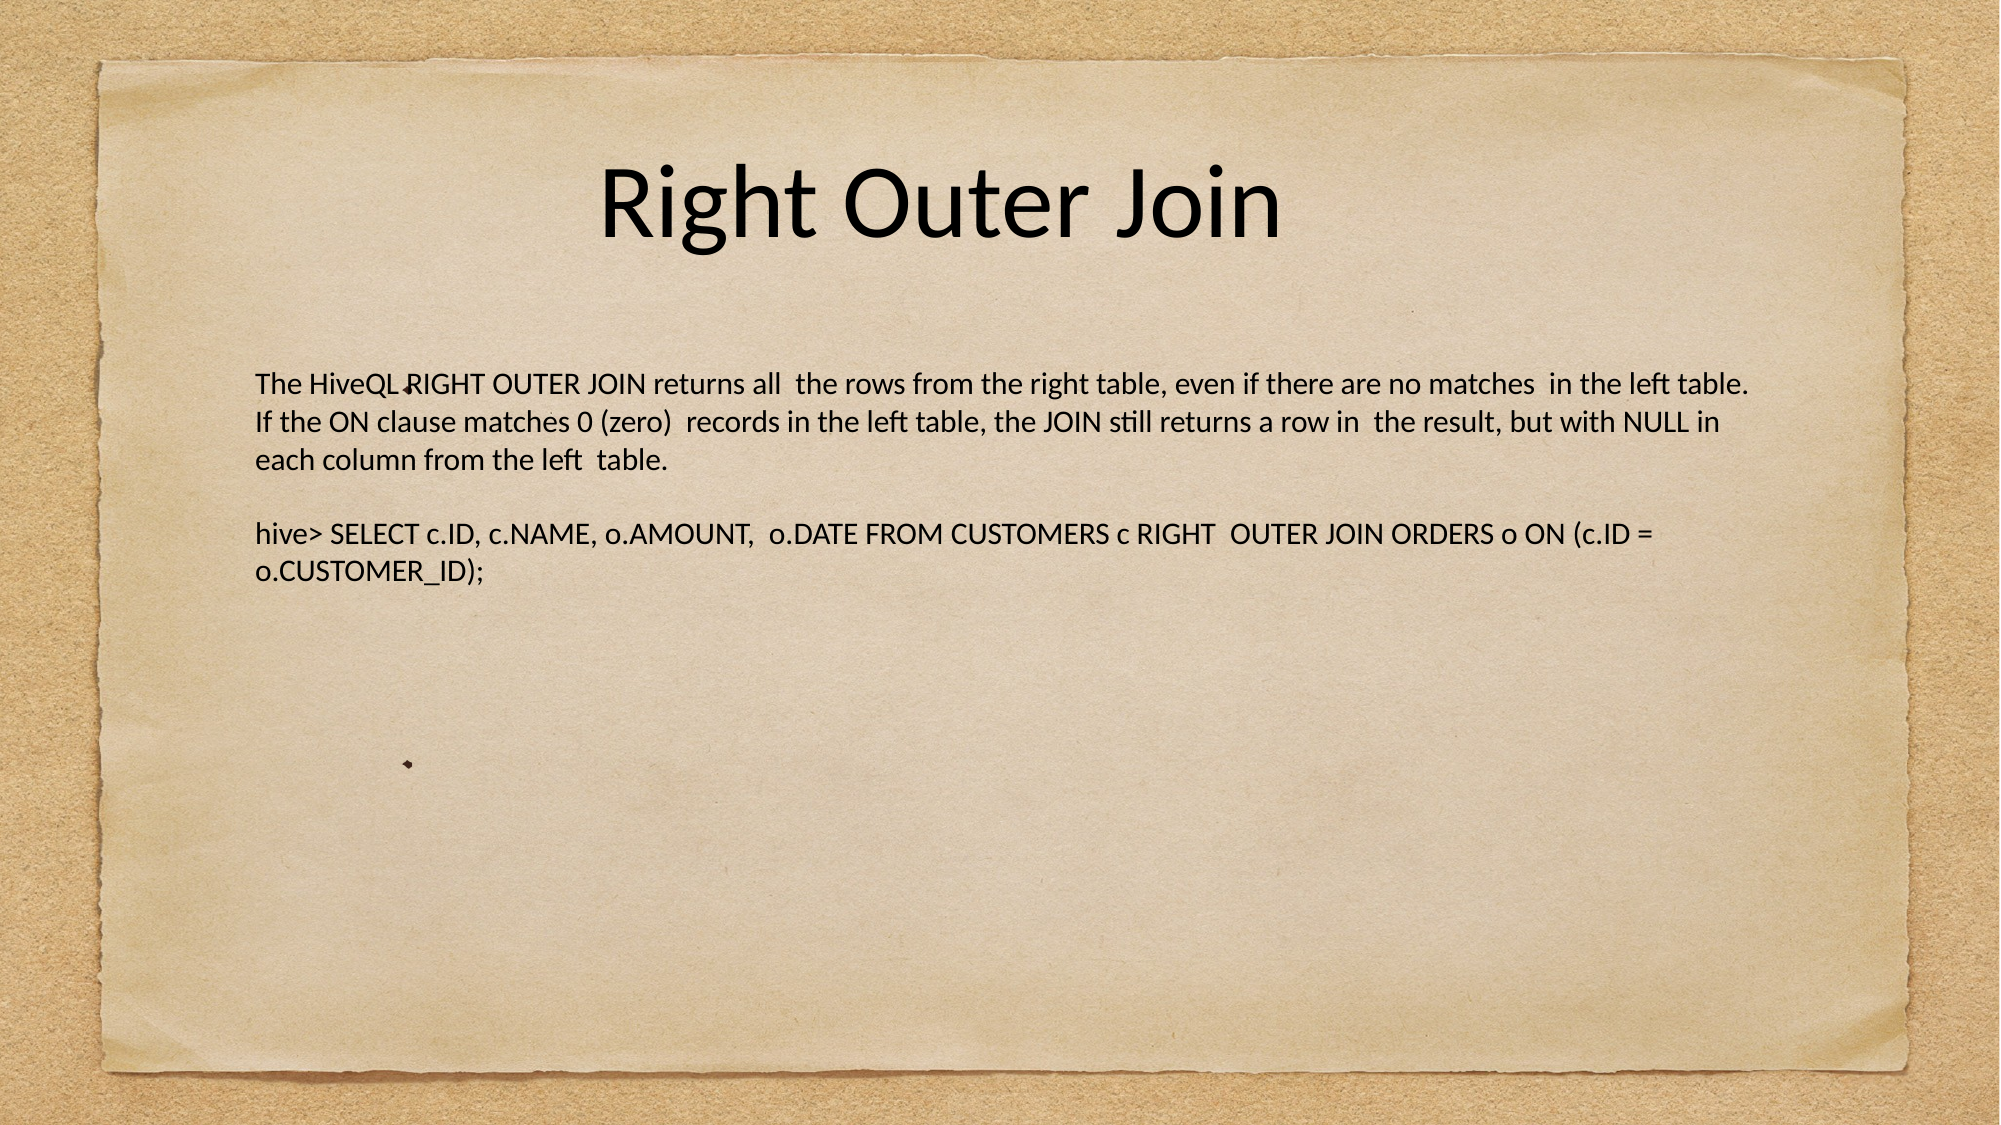

# Right Outer Join
The HiveQL RIGHT OUTER JOIN returns all  the rows from the right table, even if there are no matches  in the left table. If the ON clause matches 0 (zero)  records in the left table, the JOIN still returns a row in  the result, but with NULL in each column from the left  table.
hive> SELECT c.ID, c.NAME, o.AMOUNT,  o.DATE FROM CUSTOMERS c RIGHT  OUTER JOIN ORDERS o ON (c.ID =  o.CUSTOMER_ID);